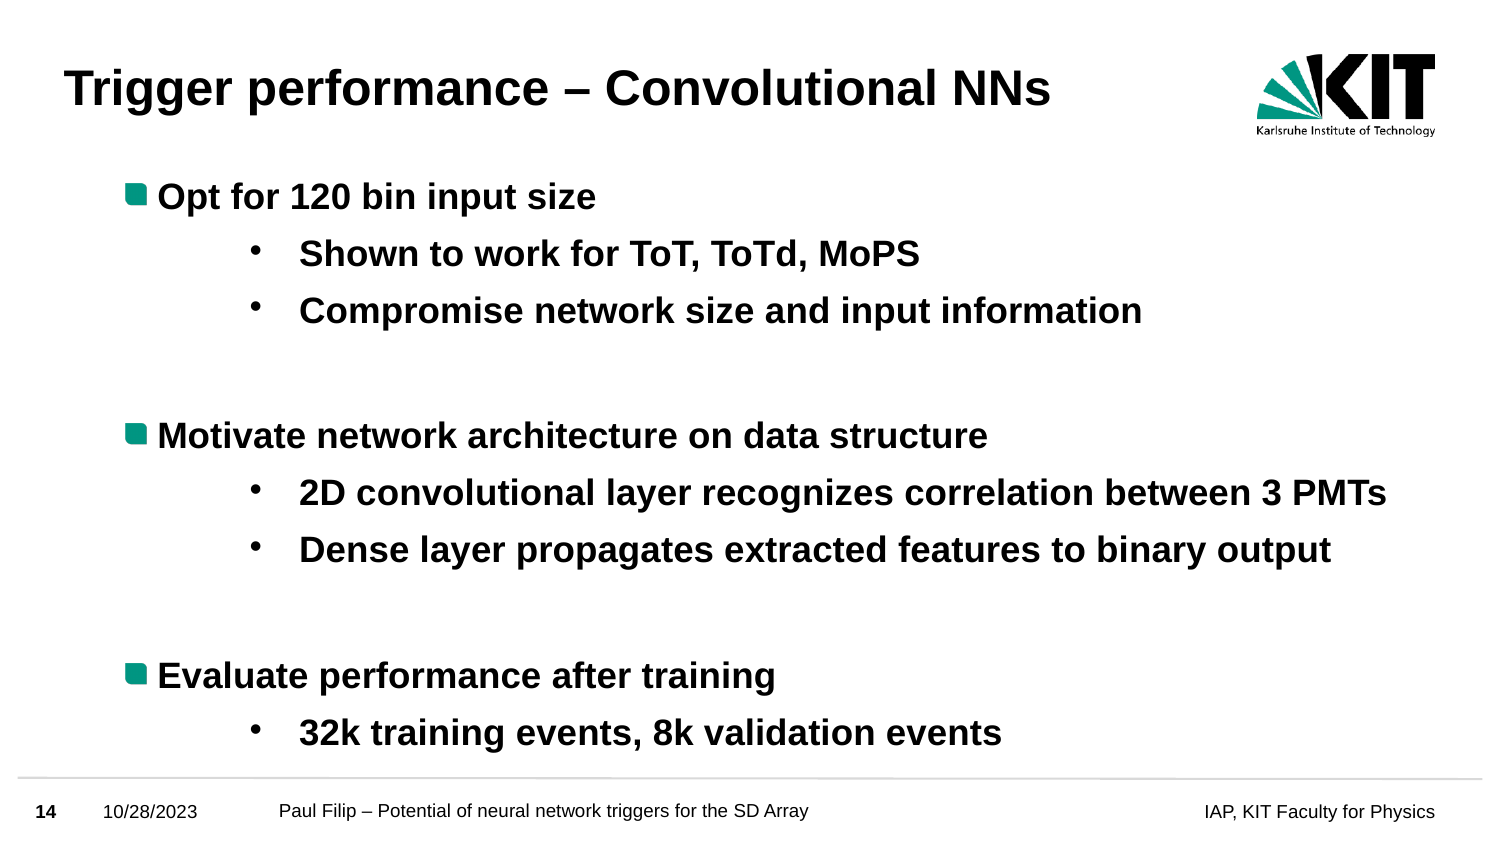

# Trigger performance – Convolutional NNs
Opt for 120 bin input size
Shown to work for ToT, ToTd, MoPS
Compromise network size and input information

Motivate network architecture on data structure
2D convolutional layer recognizes correlation between 3 PMTs
Dense layer propagates extracted features to binary output

Evaluate performance after training
32k training events, 8k validation events

14
10/28/2023